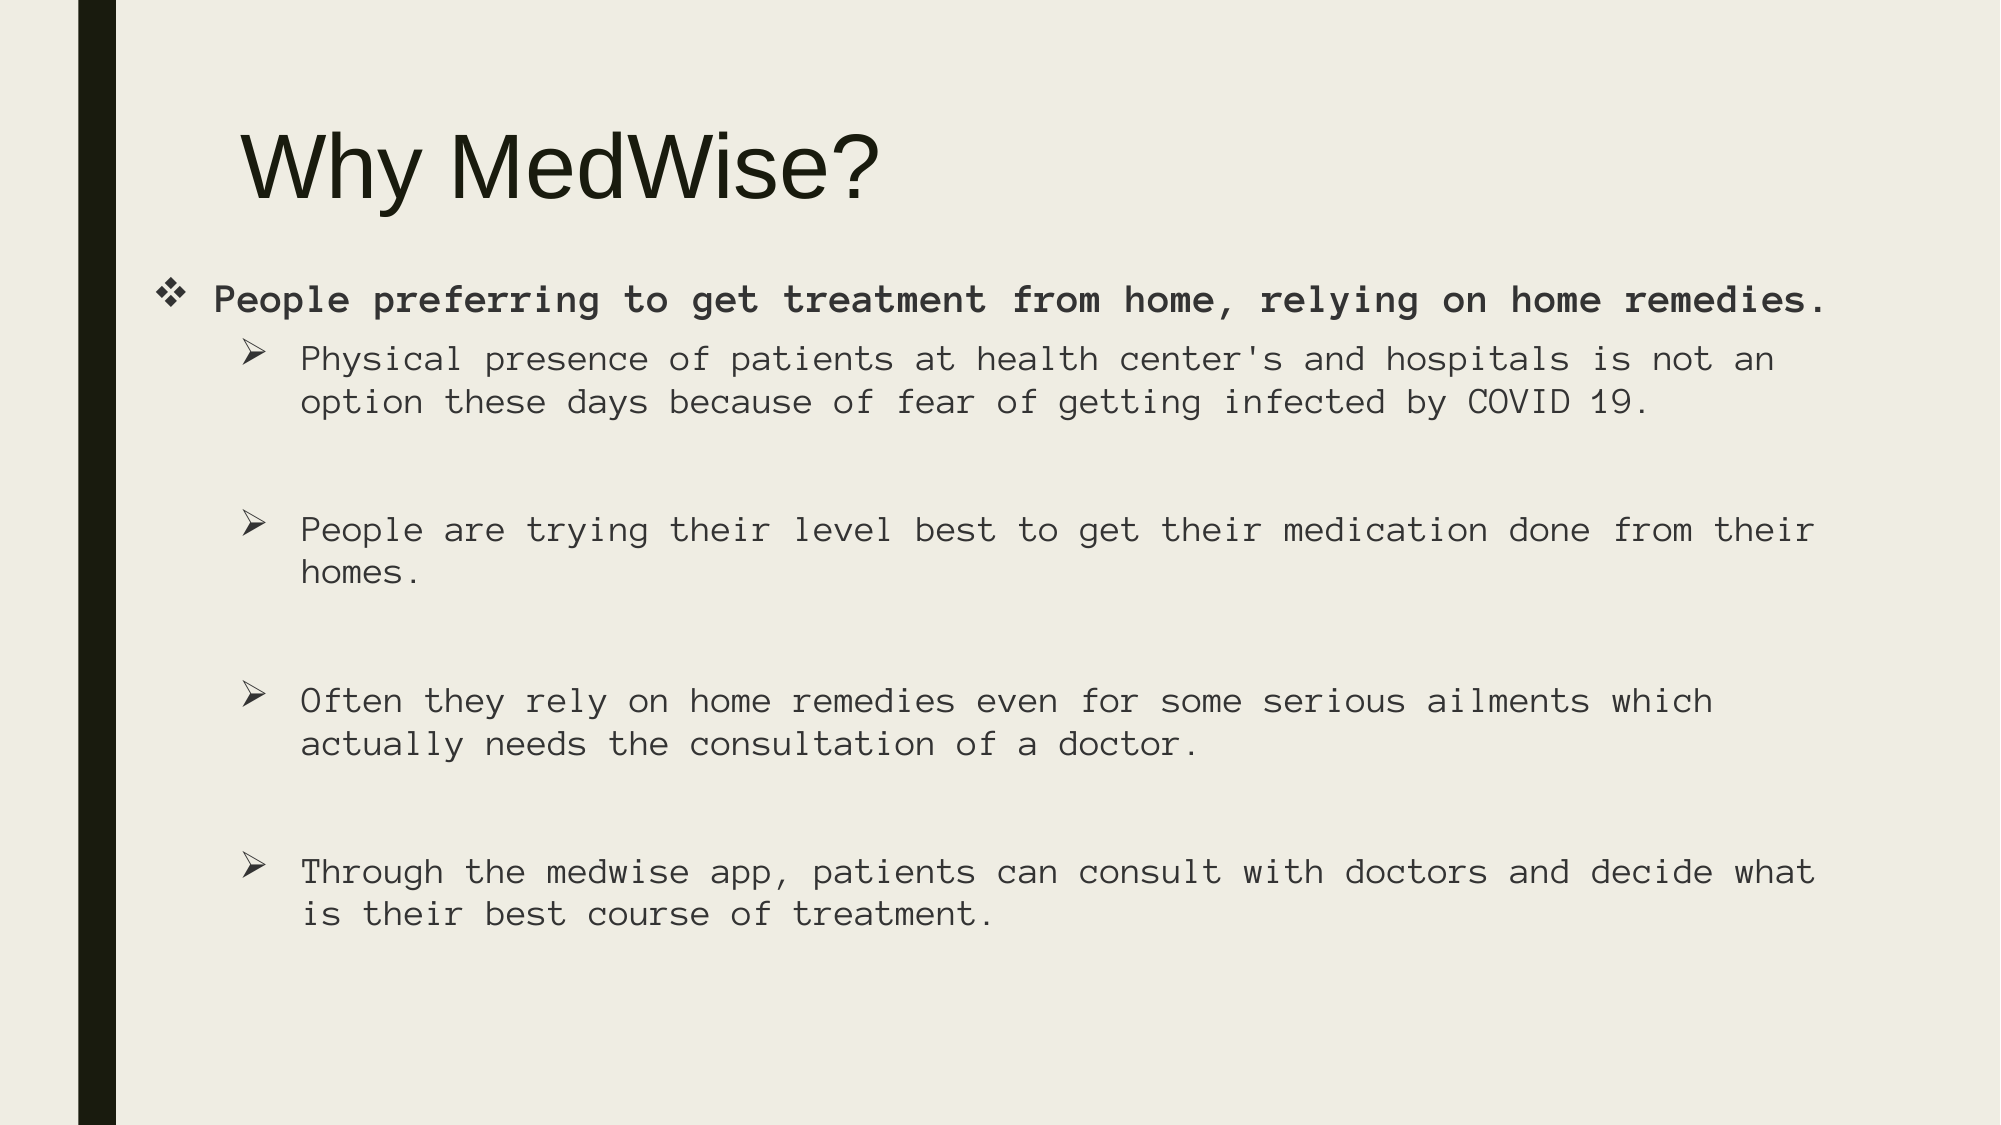

# Why MedWise?
People preferring to get treatment from home, relying on home remedies.
Physical presence of patients at health center's and hospitals is not an option these days because of fear of getting infected by COVID 19.

People are trying their level best to get their medication done from their homes.

Often they rely on home remedies even for some serious ailments which actually needs the consultation of a doctor.

Through the medwise app, patients can consult with doctors and decide what is their best course of treatment.